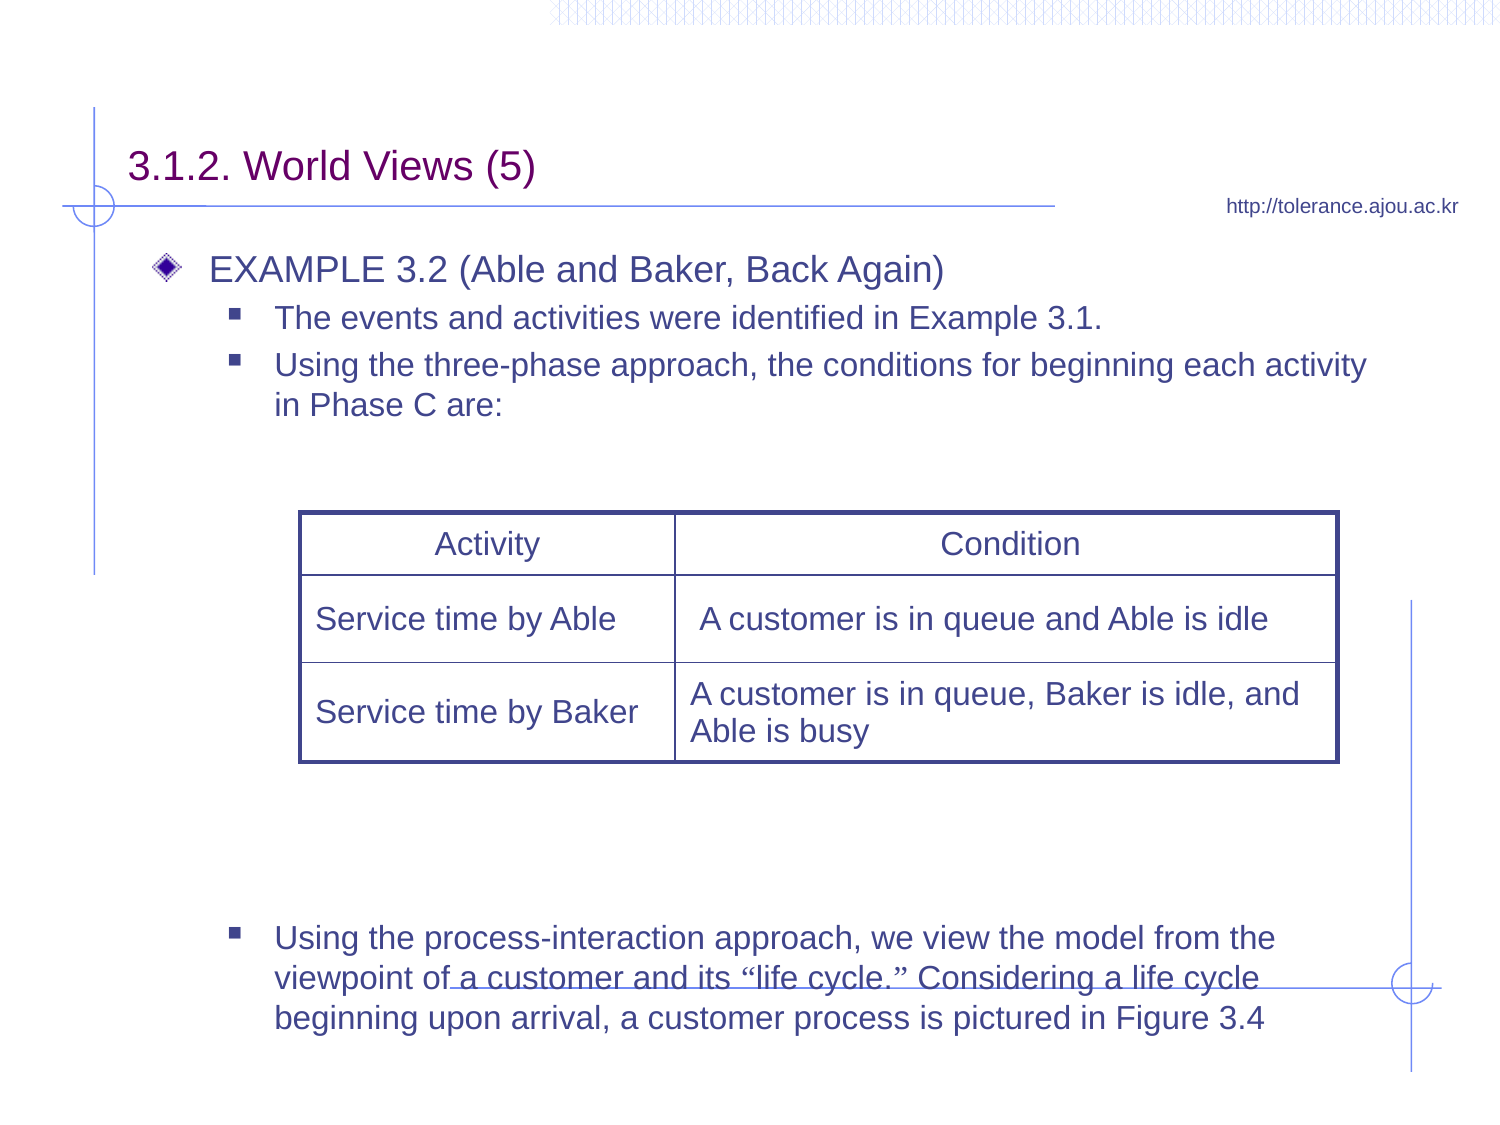

# 3.1.2. World Views (5)
EXAMPLE 3.2 (Able and Baker, Back Again)
The events and activities were identified in Example 3.1.
Using the three-phase approach, the conditions for beginning each activity in Phase C are:

Using the process-interaction approach, we view the model from the viewpoint of a customer and its “life cycle.” Considering a life cycle beginning upon arrival, a customer process is pictured in Figure 3.4
| Activity | Condition |
| --- | --- |
| Service time by Able | A customer is in queue and Able is idle |
| Service time by Baker | A customer is in queue, Baker is idle, and Able is busy |